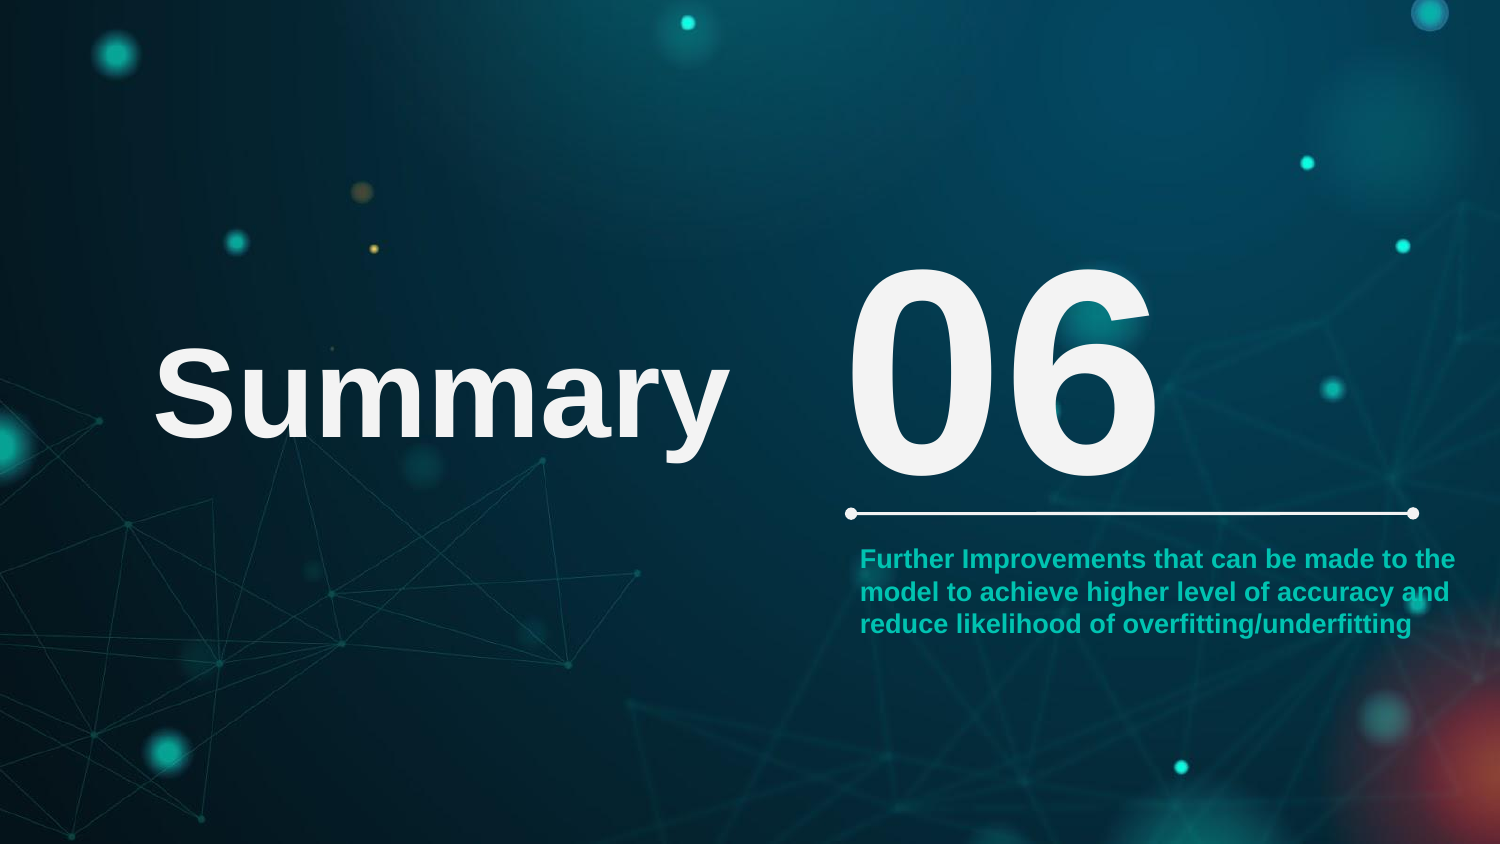

# Summary
06
Further Improvements that can be made to the model to achieve higher level of accuracy and reduce likelihood of overfitting/underfitting